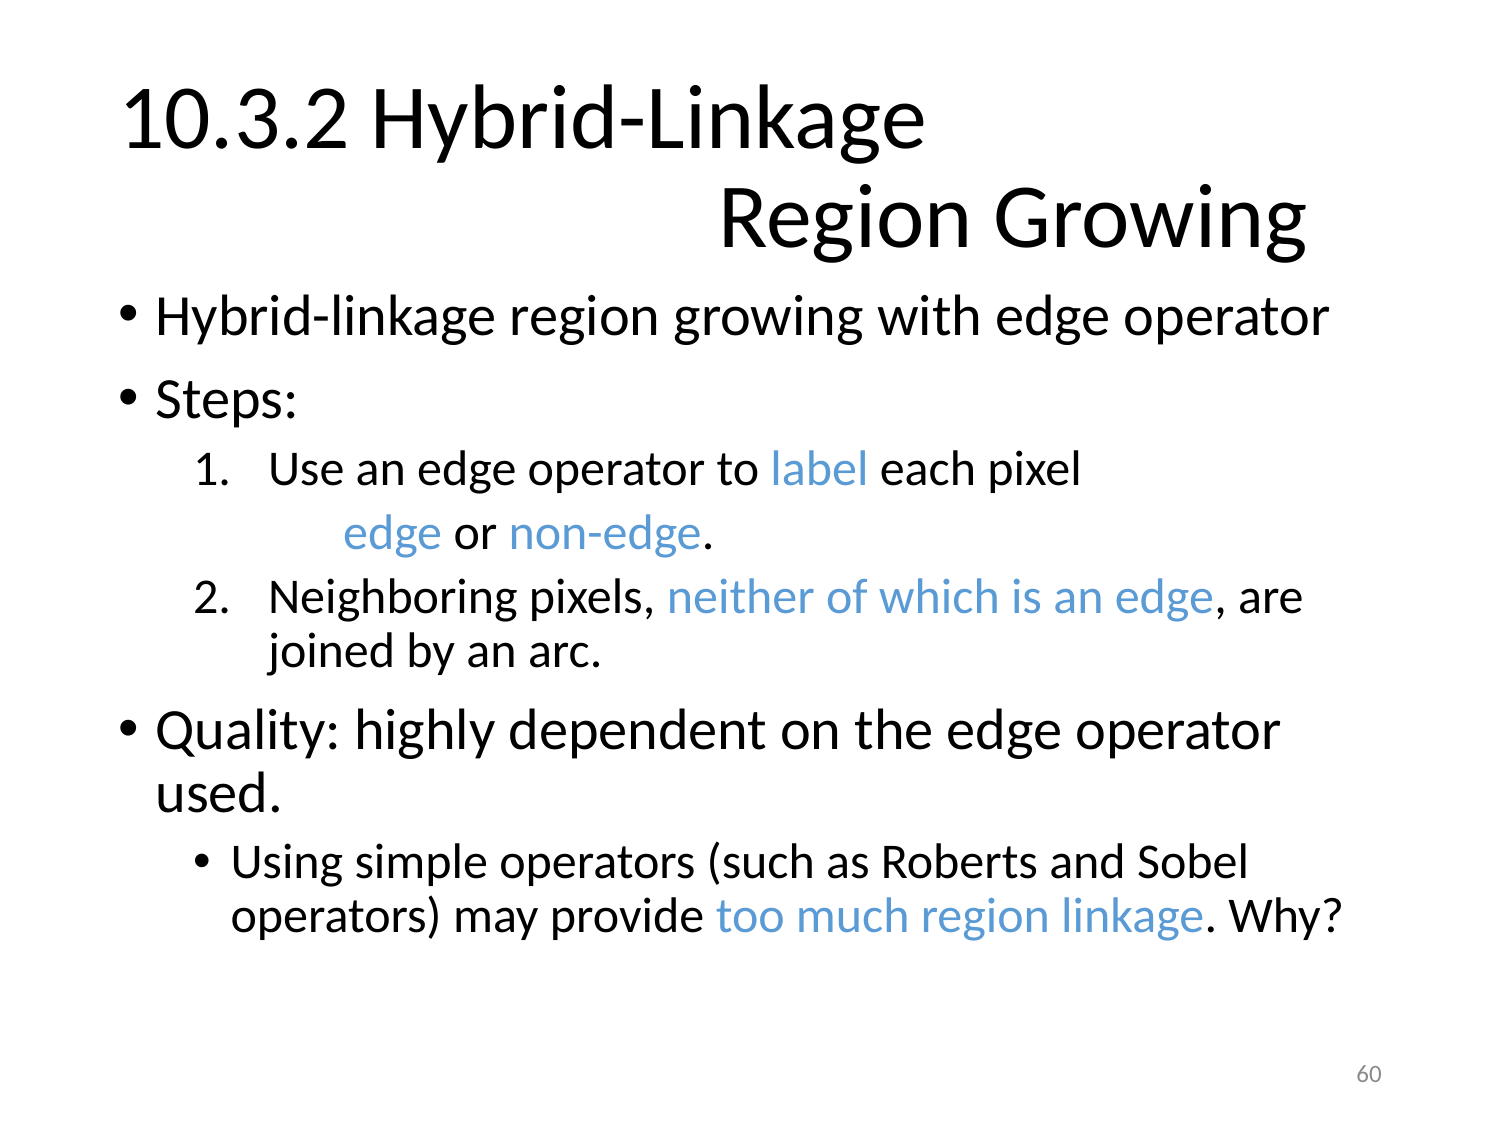

# 10.3.2 Hybrid-Linkage Region Growing
Hybrid-linkage region growing with edge operator
Steps:
Use an edge operator to label each pixel
	edge or non-edge.
Neighboring pixels, neither of which is an edge, are joined by an arc.
Quality: highly dependent on the edge operator used.
Using simple operators (such as Roberts and Sobel operators) may provide too much region linkage. Why?
60